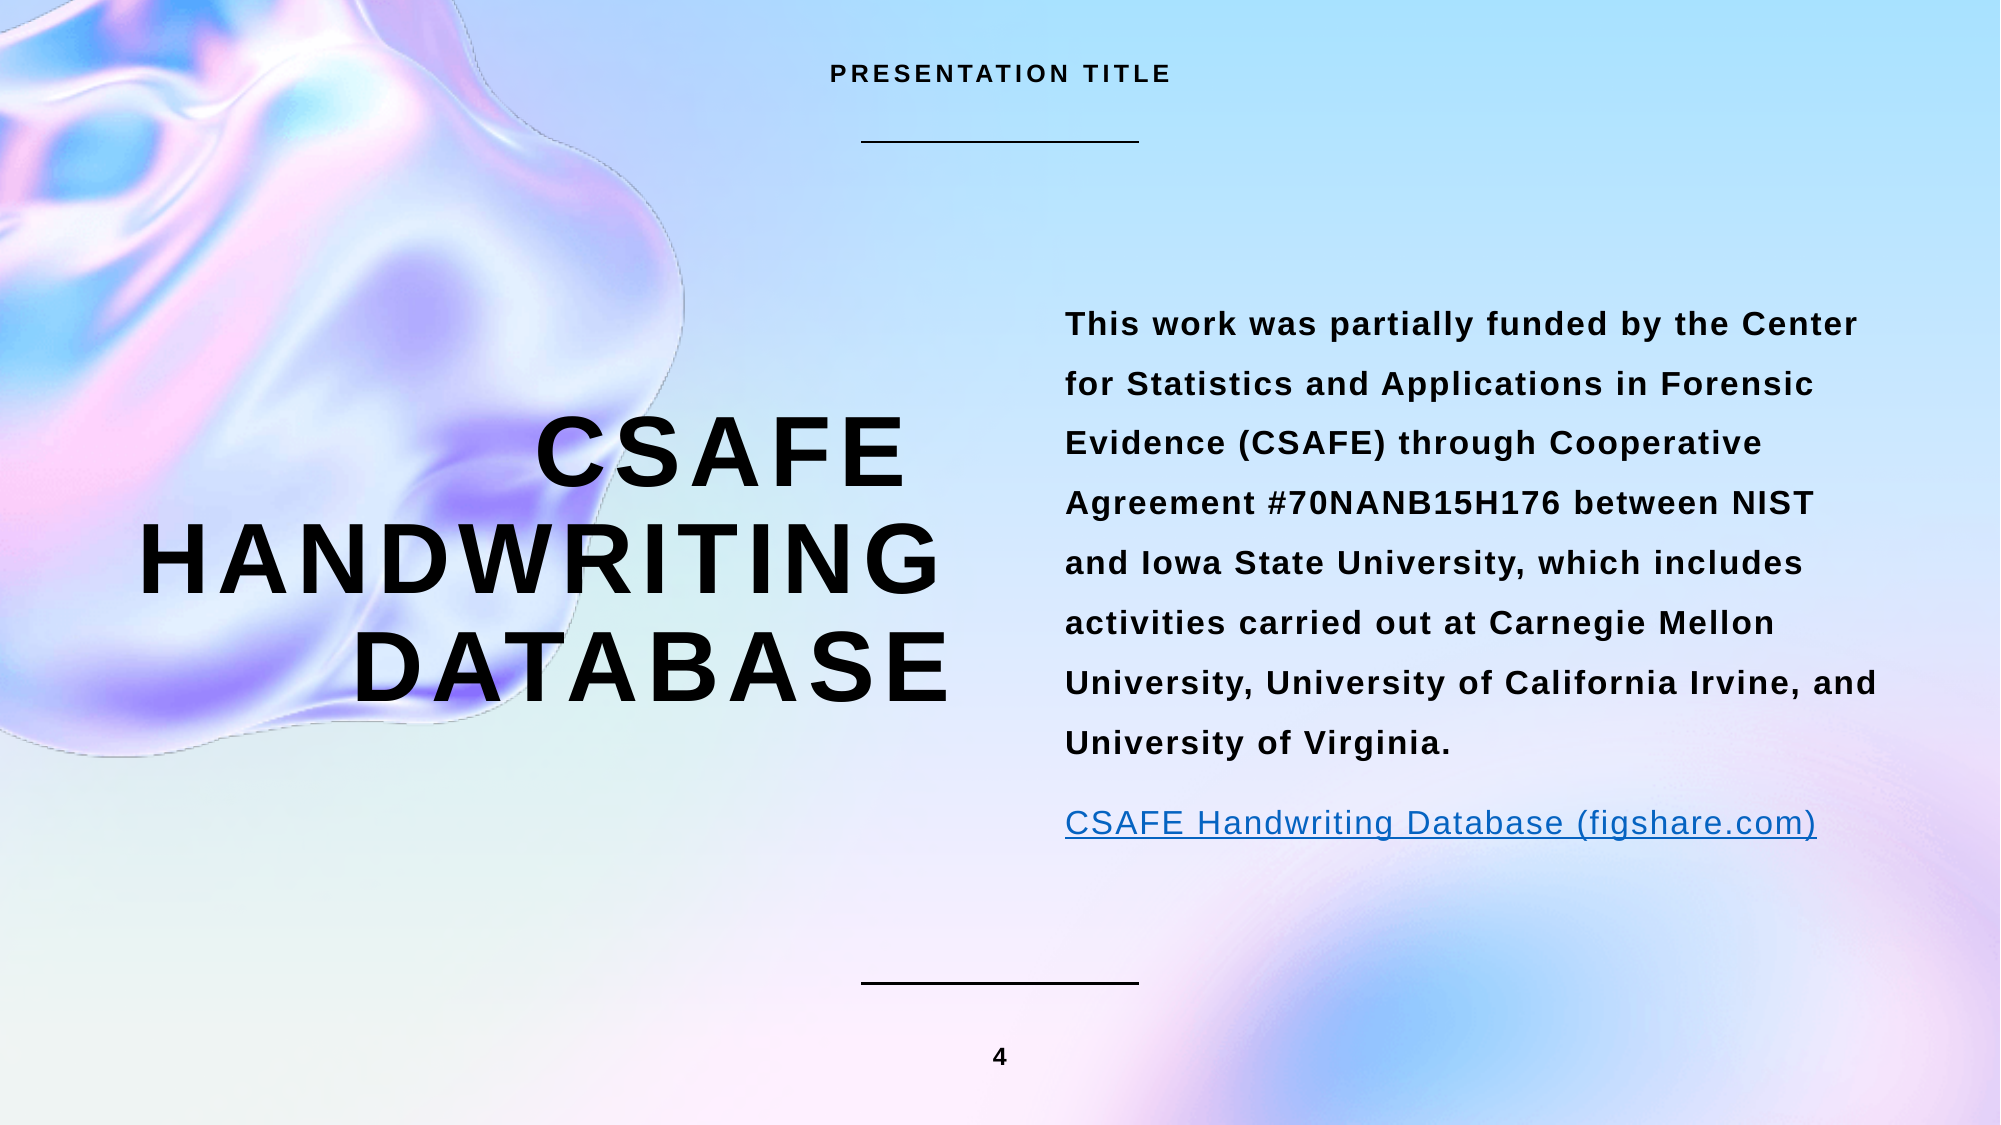

PRESENTATION TITLE
This work was partially funded by the Center for Statistics and Applications in Forensic Evidence (CSAFE) through Cooperative Agreement #70NANB15H176 between NIST and Iowa State University, which includes activities carried out at Carnegie Mellon University, University of California Irvine, and University of Virginia.
CSAFE Handwriting Database (figshare.com)
# CSAFE  Handwriting database
4